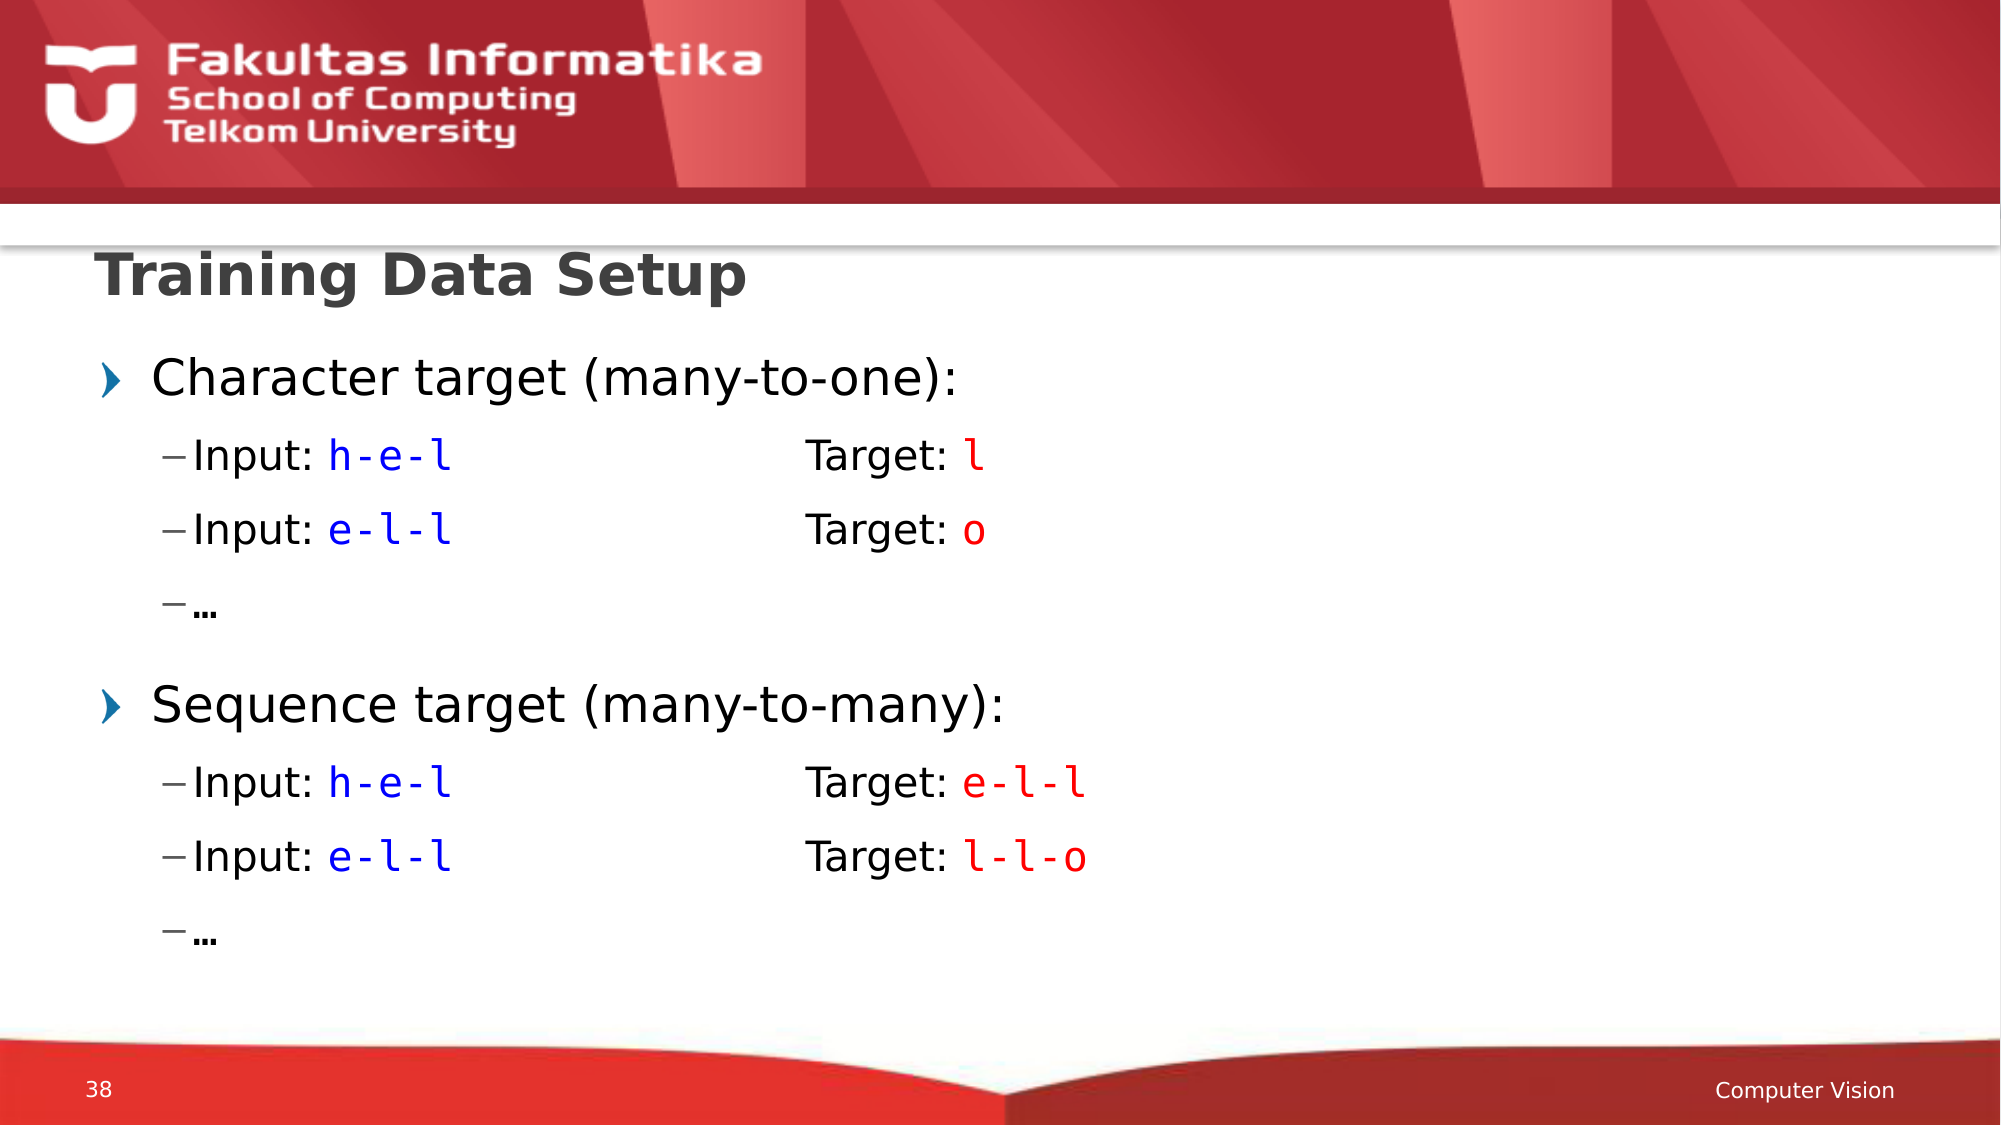

# Training Data Setup
Character target (many-to-one):
Input: h-e-l 	 Target: l
Input: e-l-l	 Target: o
…
Sequence target (many-to-many):
Input: h-e-l	 Target: e-l-l
Input: e-l-l	 Target: l-l-o
…

Computer Vision
38